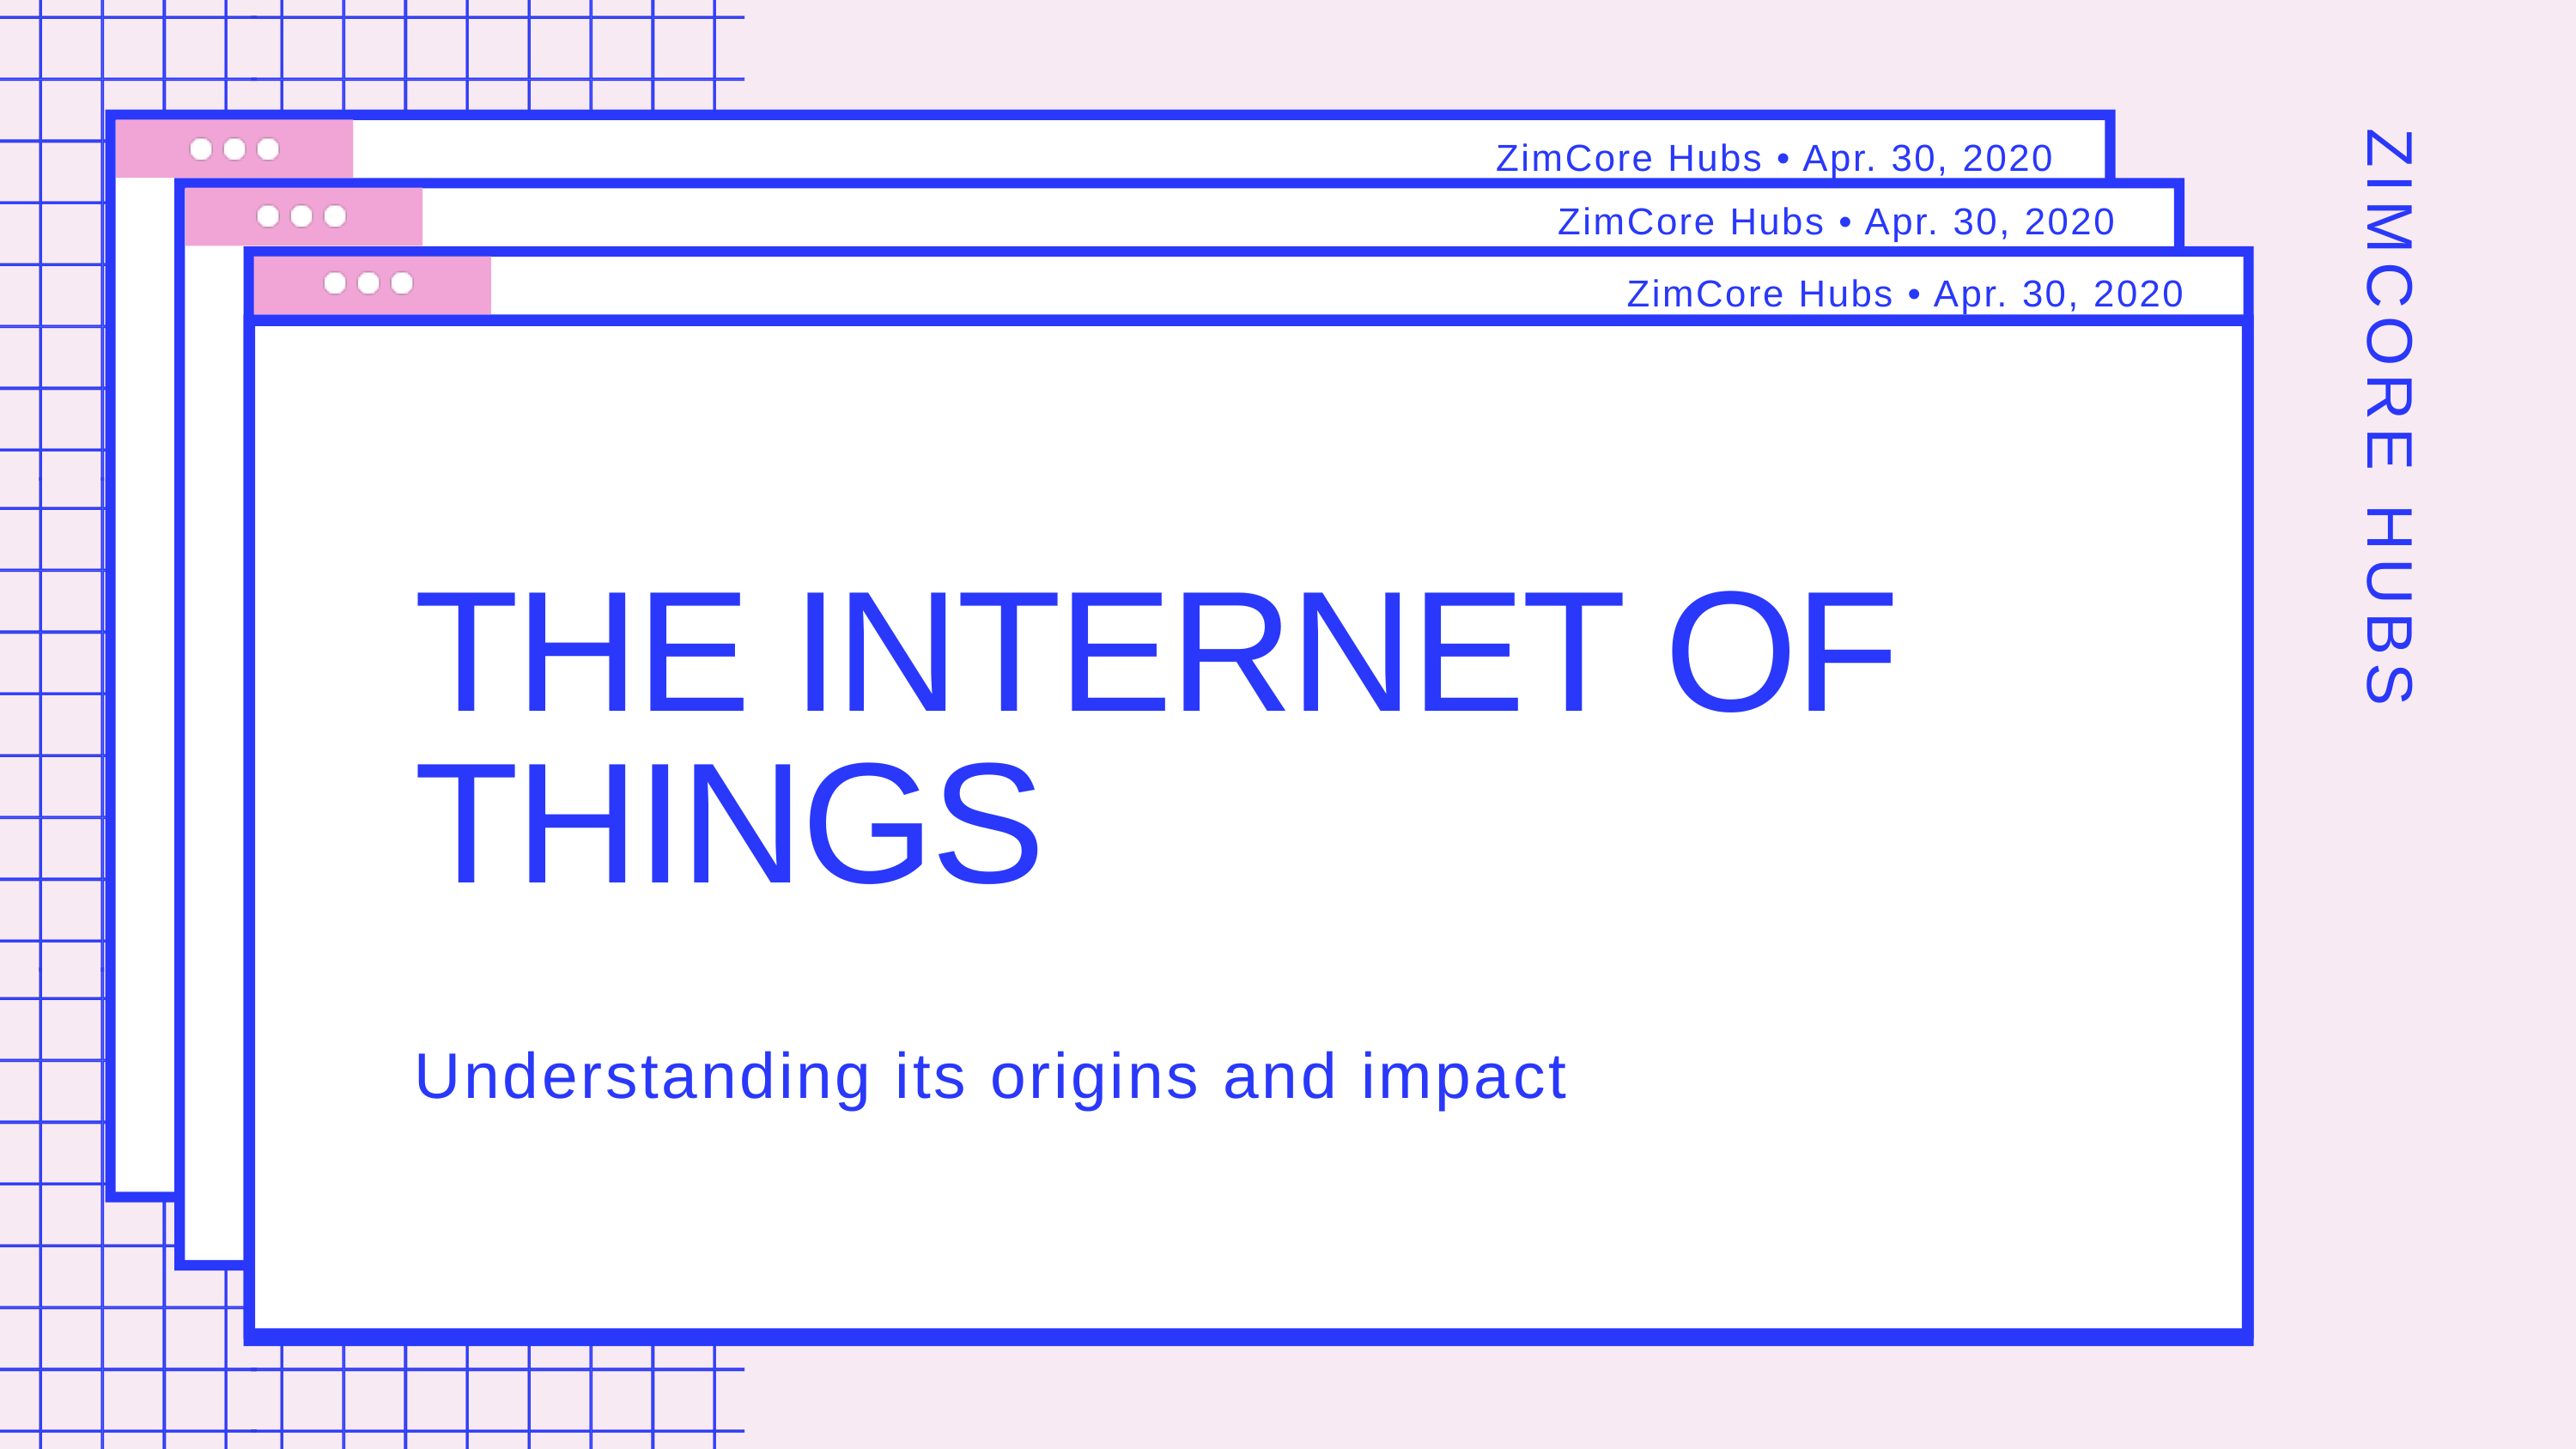

ZimCore Hubs • Apr. 30, 2020

ZimCore Hubs • Apr. 30, 2020

ZimCore Hubs • Apr. 30, 2020

ZIMCORE HUBS
THE INTERNET OF THINGS
Understanding its origins and impact